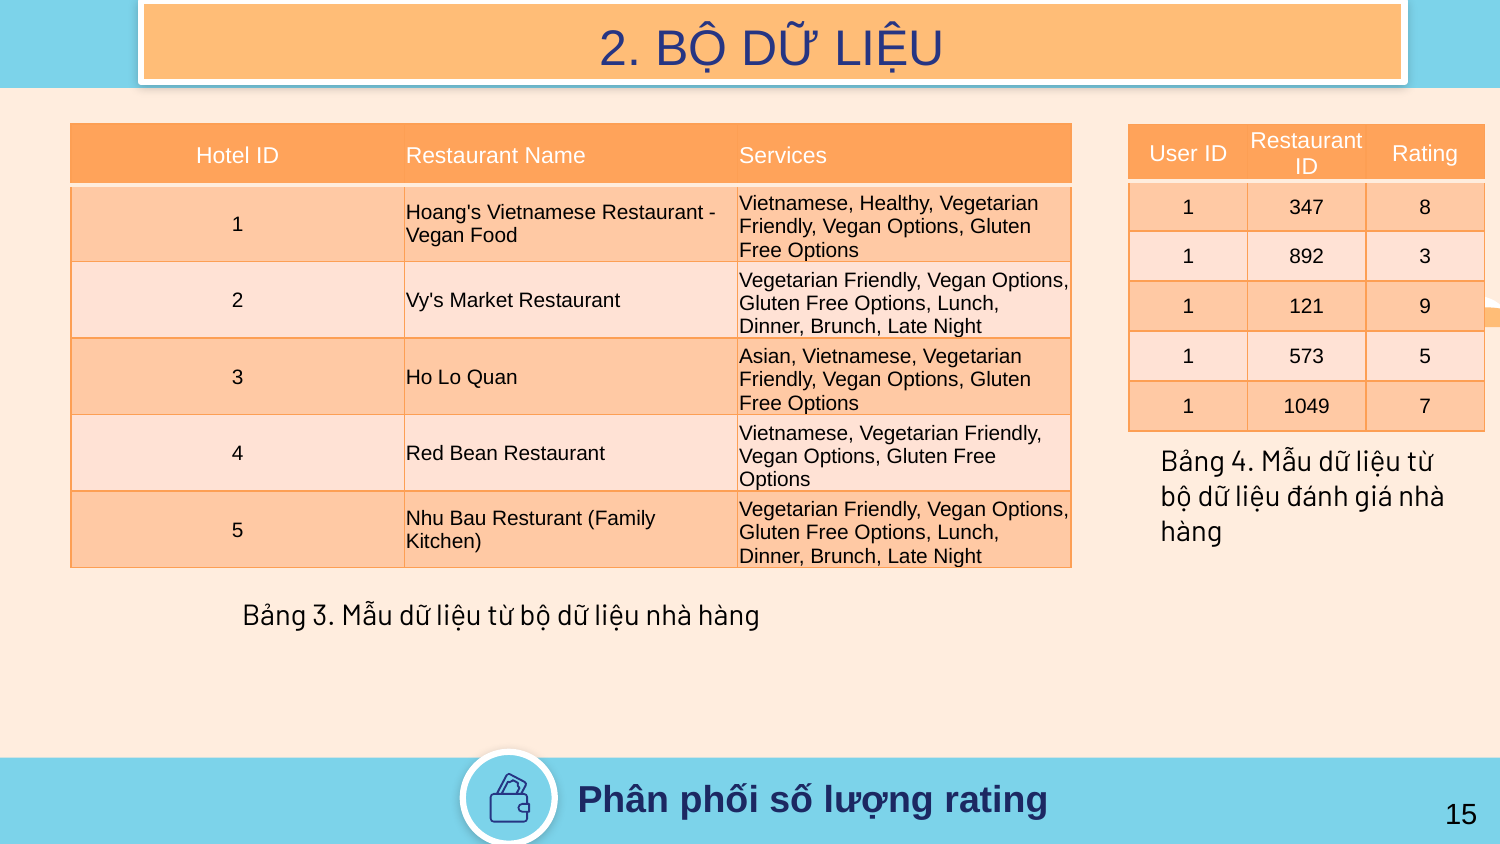

2. BỘ DỮ LIỆU
| Hotel ID | Restaurant Name | Services |
| --- | --- | --- |
| 1 | Hoang's Vietnamese Restaurant - Vegan Food | Vietnamese, Healthy, Vegetarian Friendly, Vegan Options, Gluten Free Options |
| 2 | Vy's Market Restaurant | Vegetarian Friendly, Vegan Options, Gluten Free Options, Lunch, Dinner, Brunch, Late Night |
| 3 | Ho Lo Quan | Asian, Vietnamese, Vegetarian Friendly, Vegan Options, Gluten Free Options |
| 4 | Red Bean Restaurant | Vietnamese, Vegetarian Friendly, Vegan Options, Gluten Free Options |
| 5 | Nhu Bau Resturant (Family Kitchen) | Vegetarian Friendly, Vegan Options, Gluten Free Options, Lunch, Dinner, Brunch, Late Night |
| User ID | Restaurant ID | Rating |
| --- | --- | --- |
| 1 | 347 | 8 |
| 1 | 892 | 3 |
| 1 | 121 | 9 |
| 1 | 573 | 5 |
| 1 | 1049 | 7 |
Bảng 4. Mẫu dữ liệu từ bộ dữ liệu đánh giá nhà hàng
Bảng 3. Mẫu dữ liệu từ bộ dữ liệu nhà hàng

Phân phối số lượng rating
15